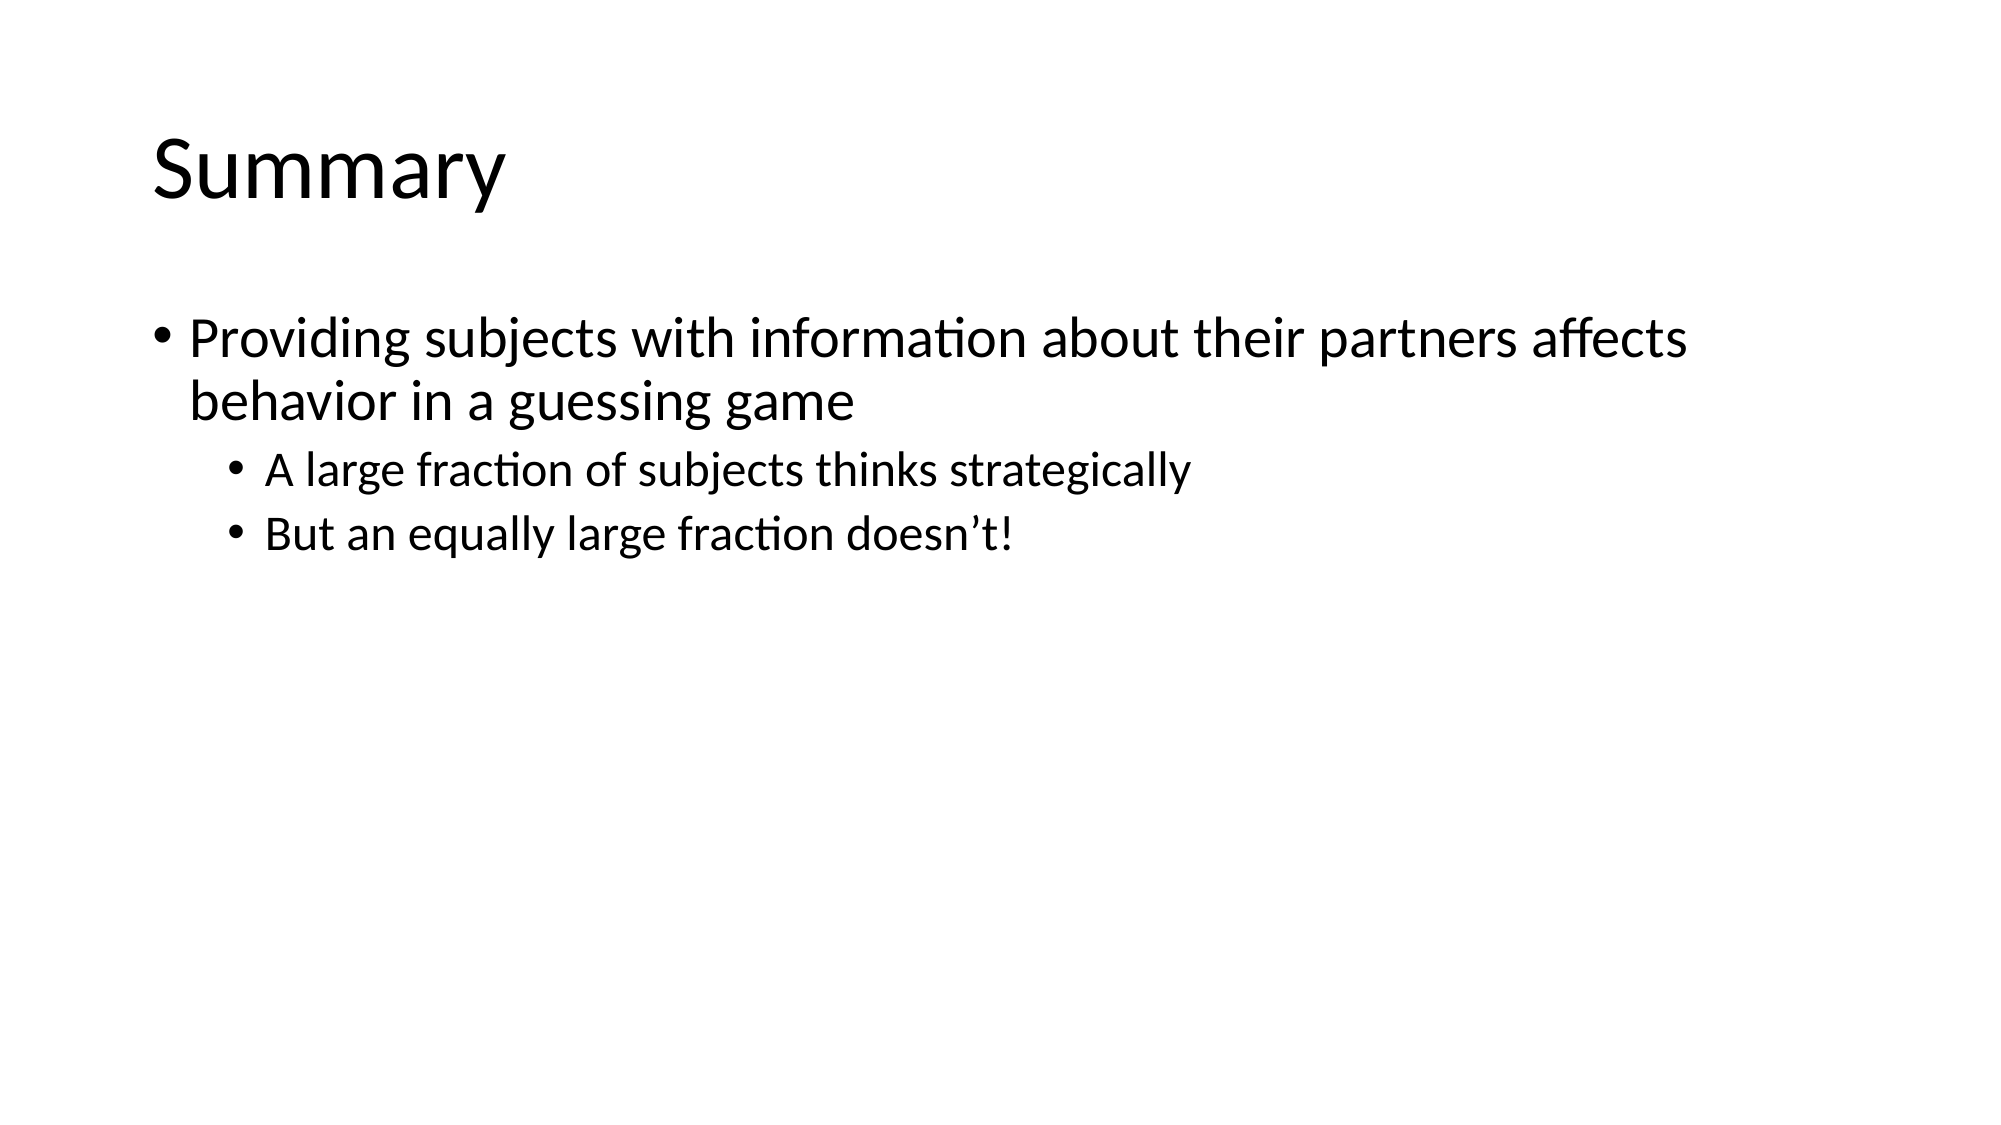

# Summary
Providing subjects with information about their partners affects behavior in a guessing game
A large fraction of subjects thinks strategically
But an equally large fraction doesn’t!